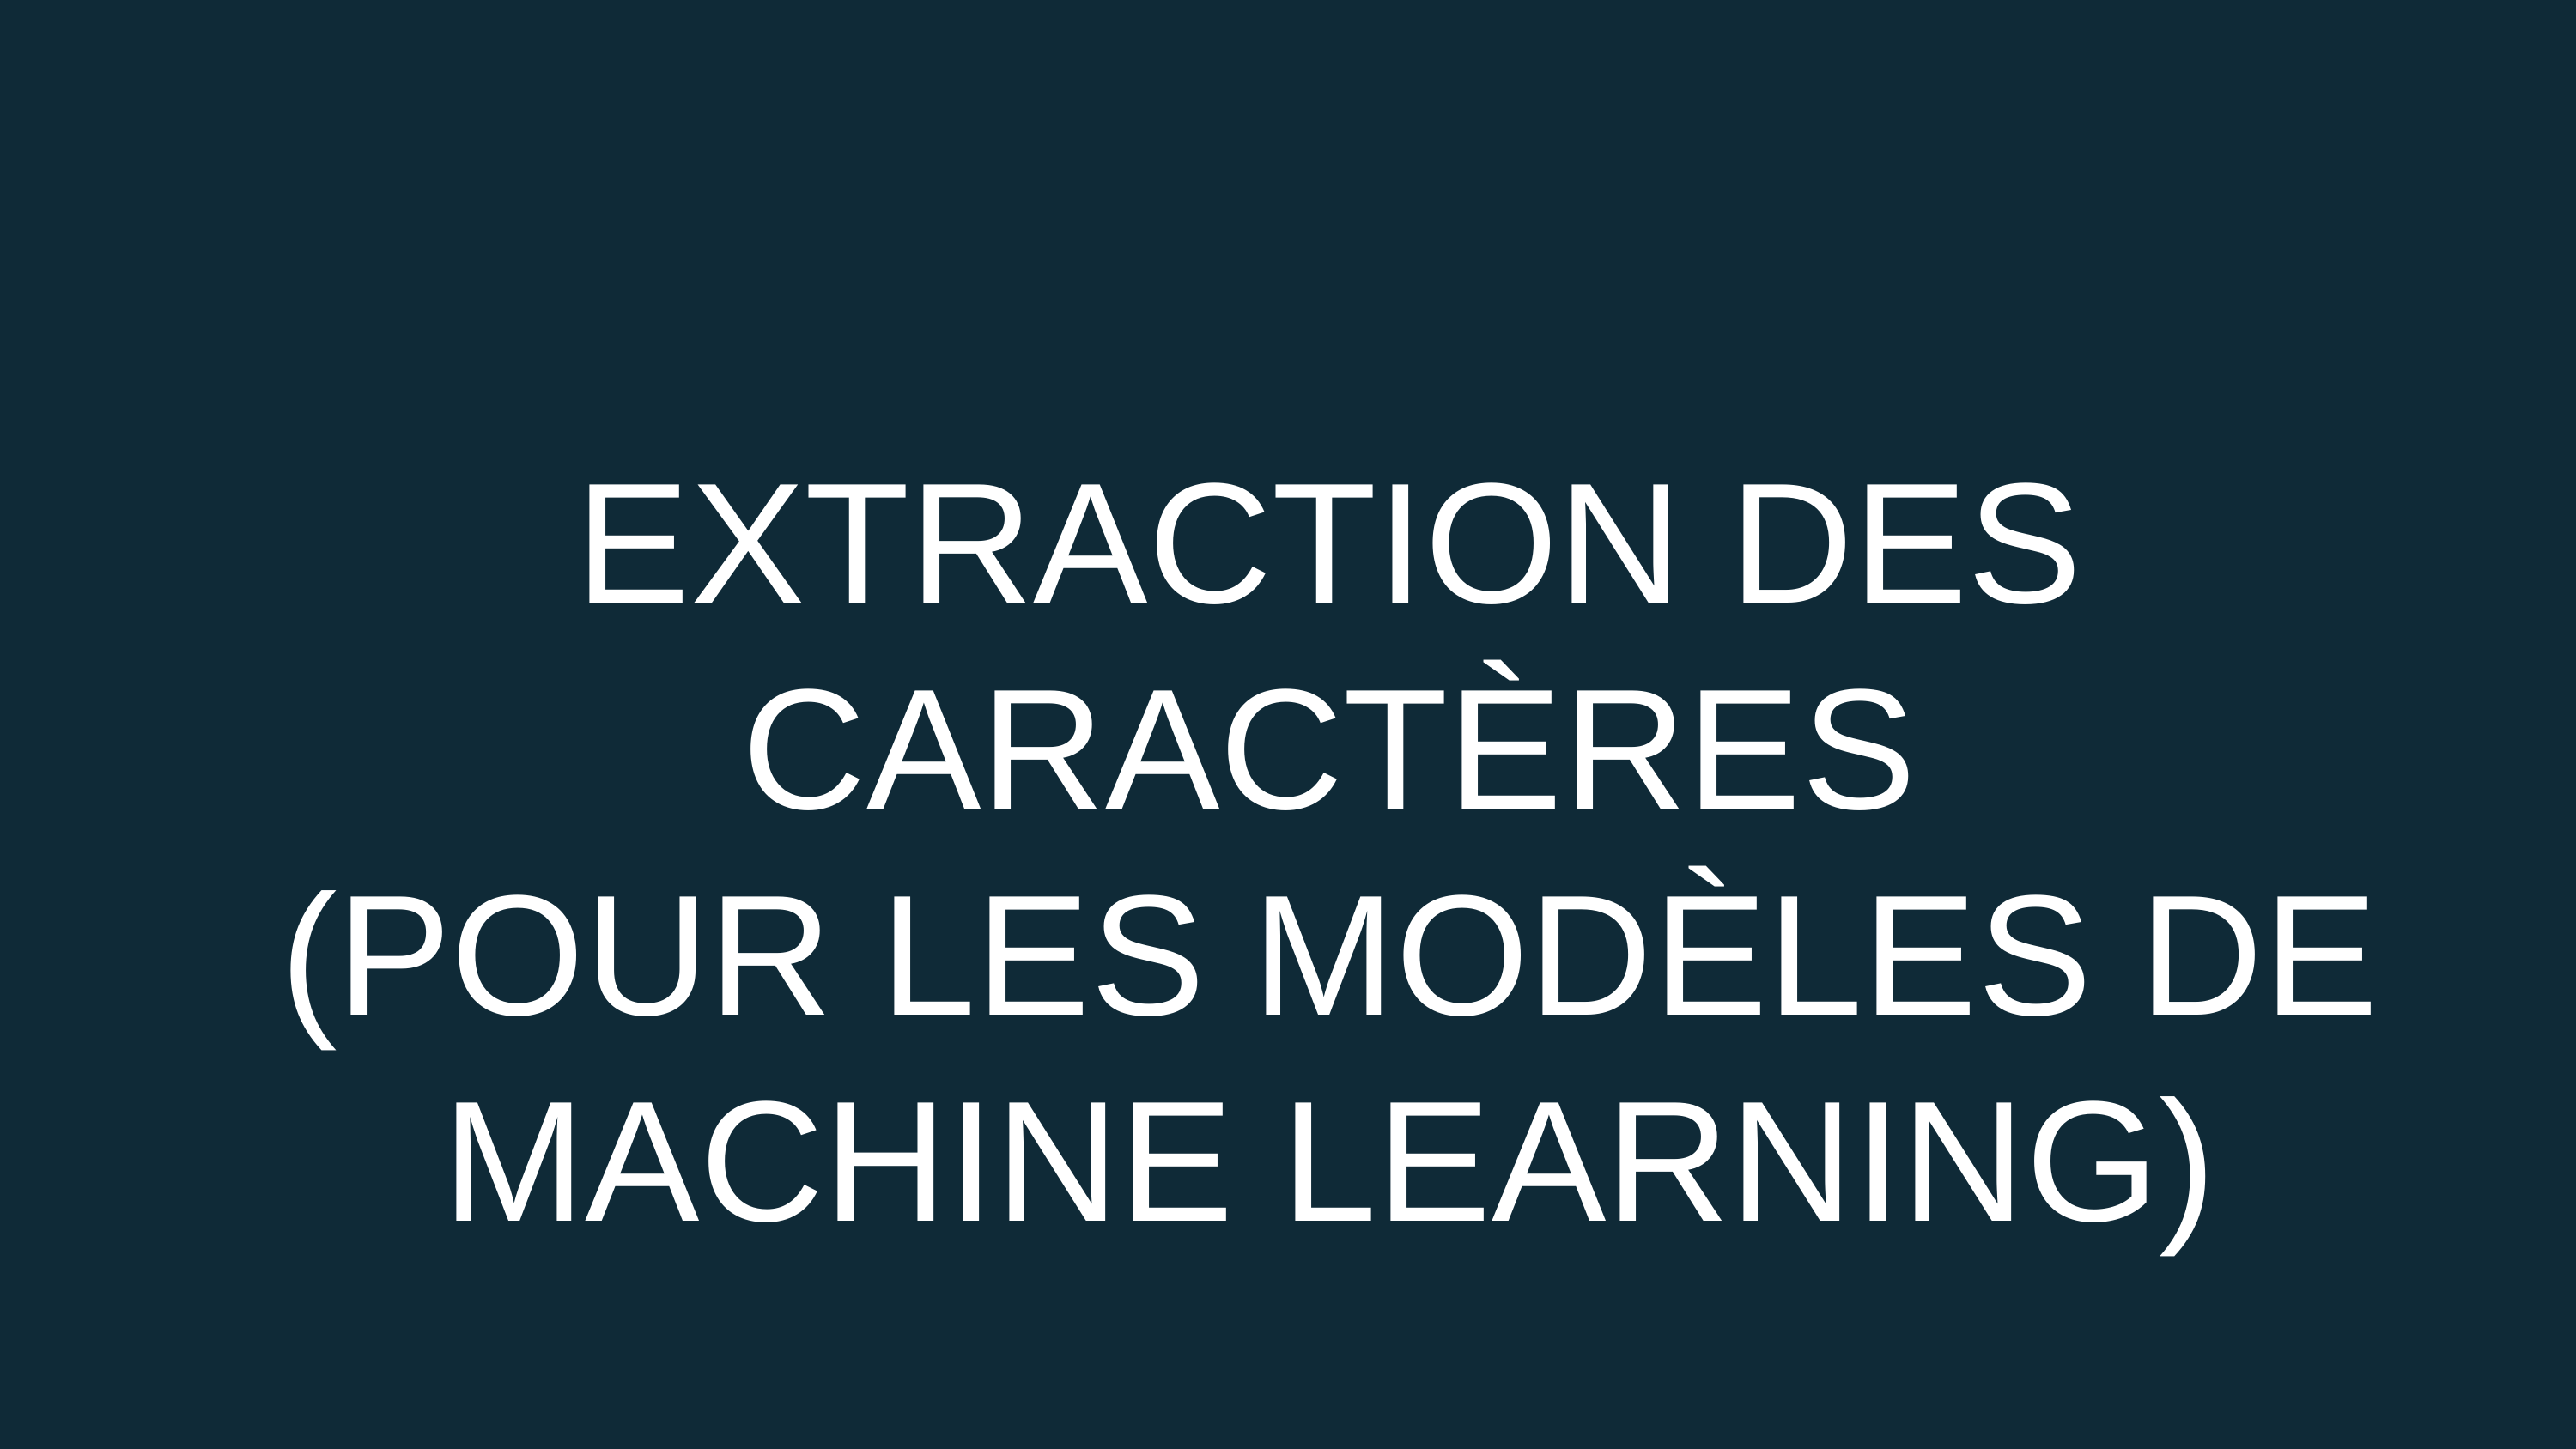

EXTRACTION DES CARACTÈRES
(POUR LES MODÈLES DE MACHINE LEARNING)